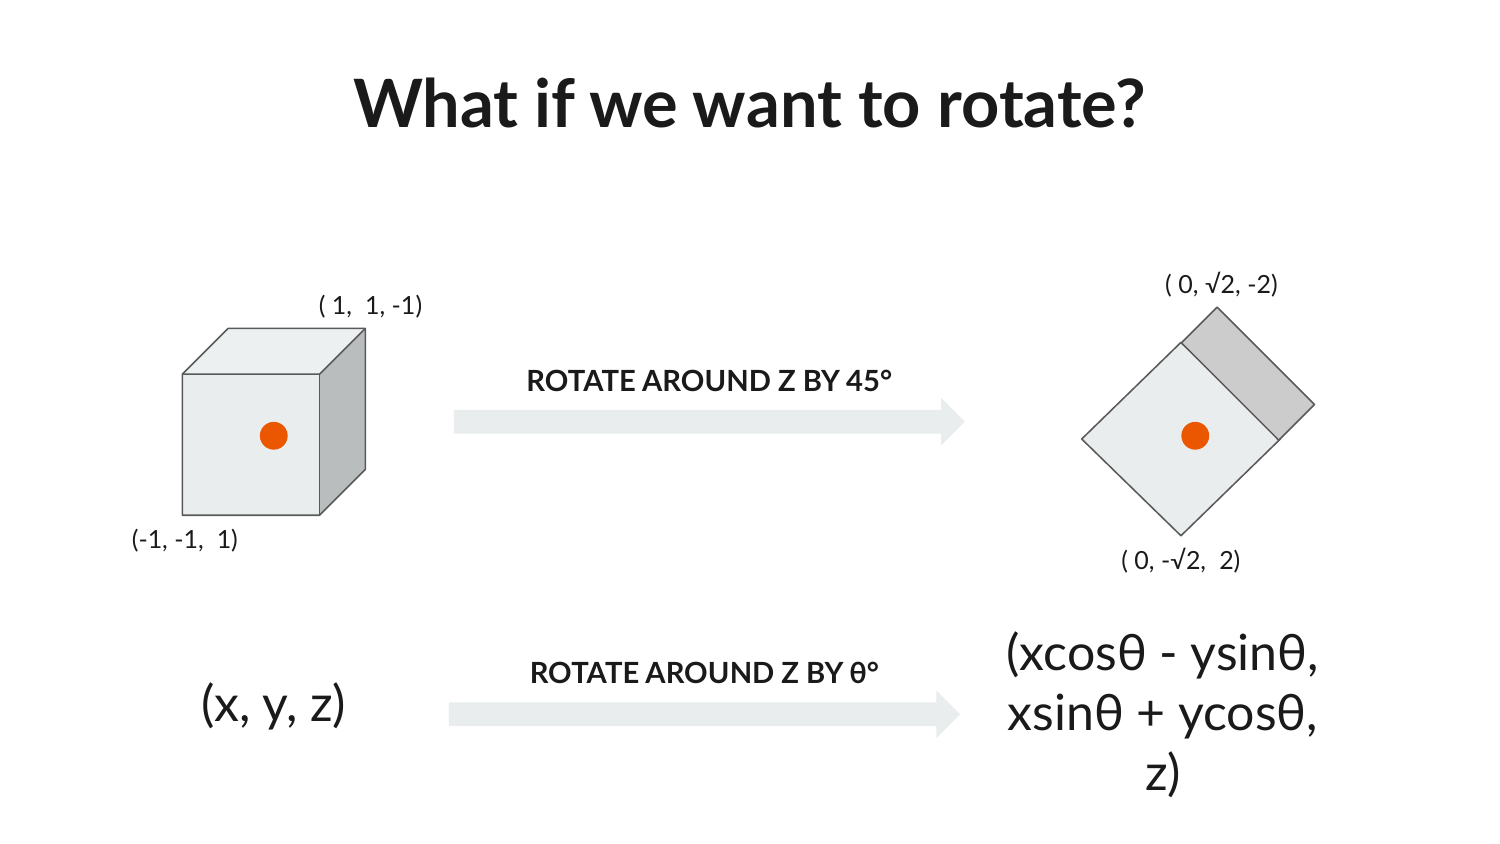

What if we want to rotate?
( 0, √2, -2)
( 1,  1, -1)

ROTATE AROUND Z BY 45°

(-1, -1,  1)
( 0, -√2,  2)
ROTATE AROUND Z BY θ°
(xcosθ - ysinθ, xsinθ + ycosθ, z)
(x, y, z)